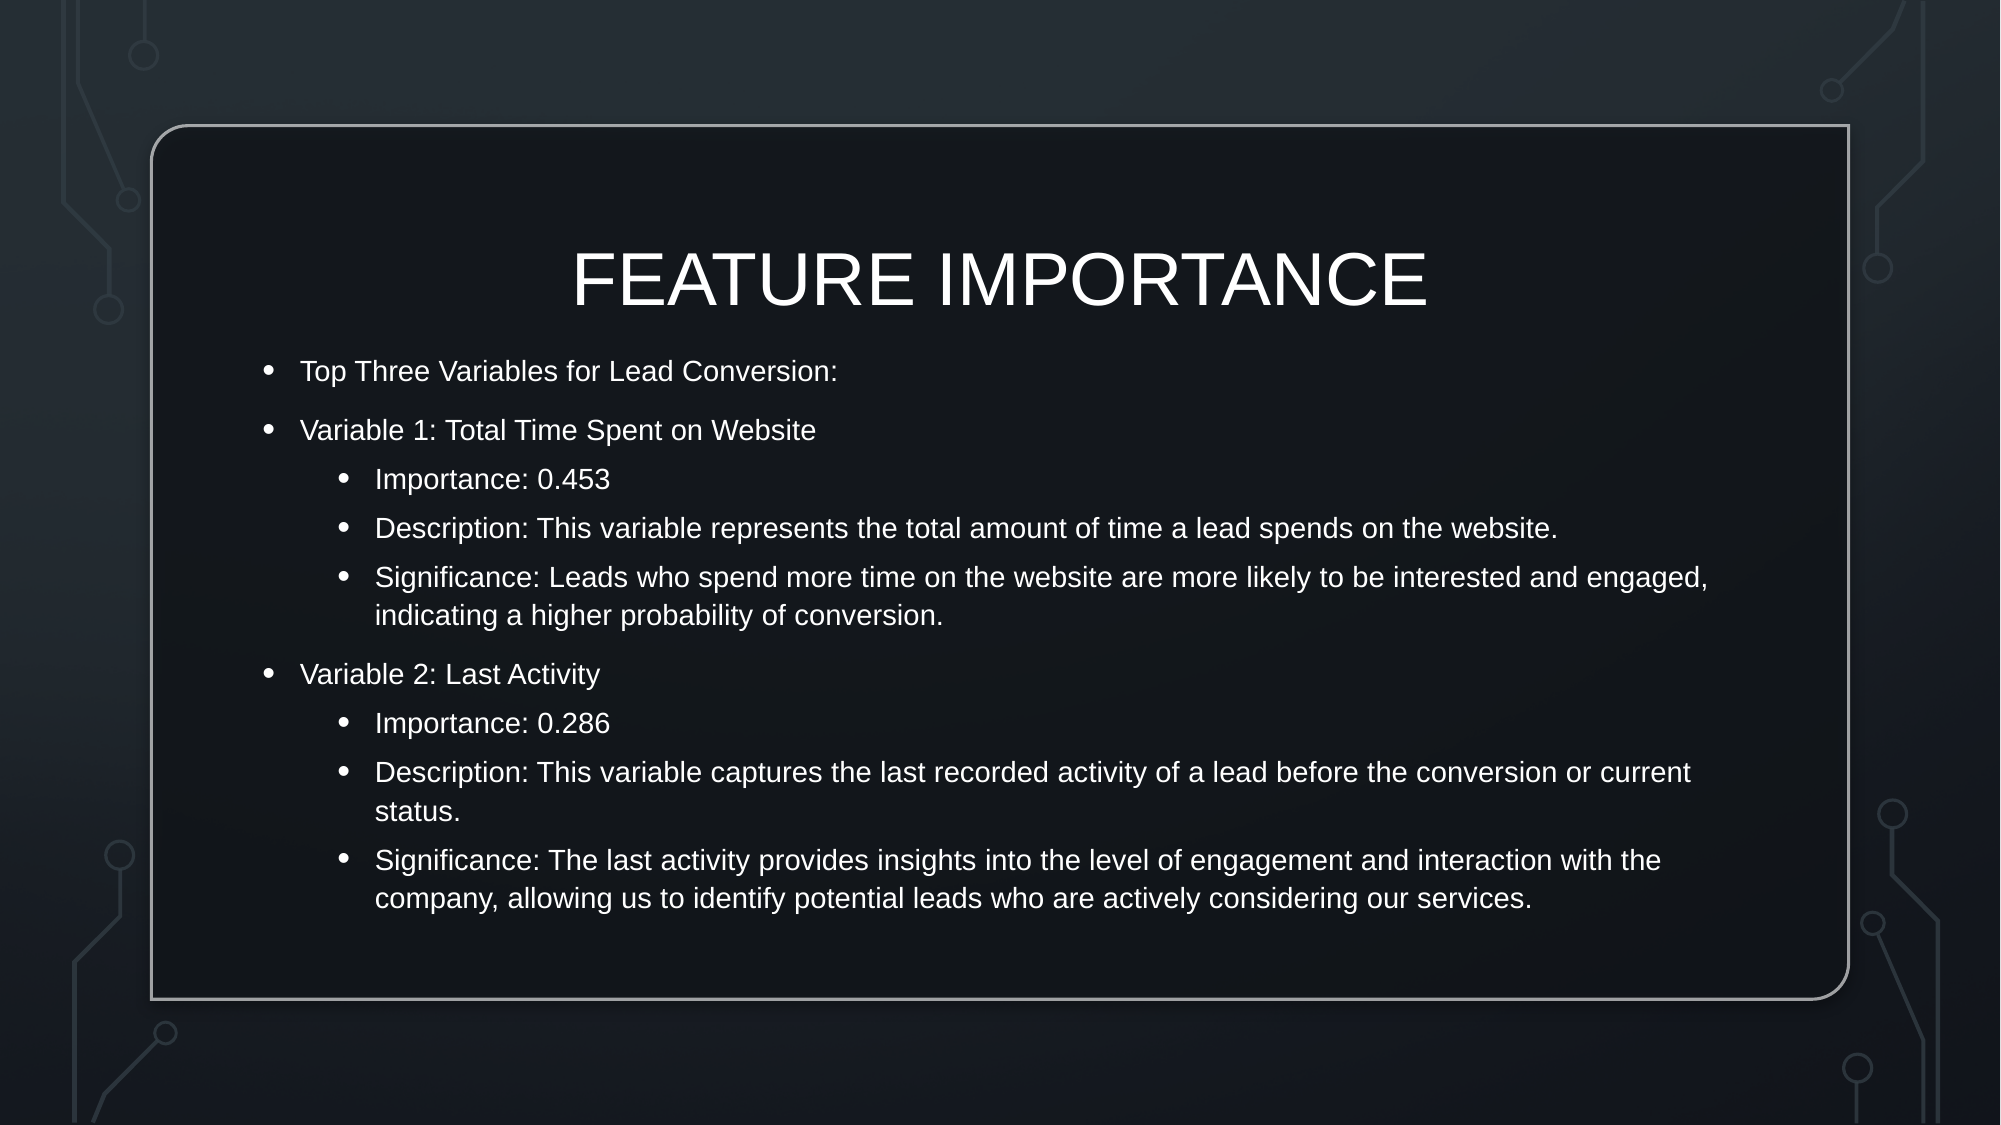

# FEATURE IMPORTANCE
Top Three Variables for Lead Conversion:
Variable 1: Total Time Spent on Website
Importance: 0.453
Description: This variable represents the total amount of time a lead spends on the website.
Significance: Leads who spend more time on the website are more likely to be interested and engaged, indicating a higher probability of conversion.
Variable 2: Last Activity
Importance: 0.286
Description: This variable captures the last recorded activity of a lead before the conversion or current status.
Significance: The last activity provides insights into the level of engagement and interaction with the company, allowing us to identify potential leads who are actively considering our services.